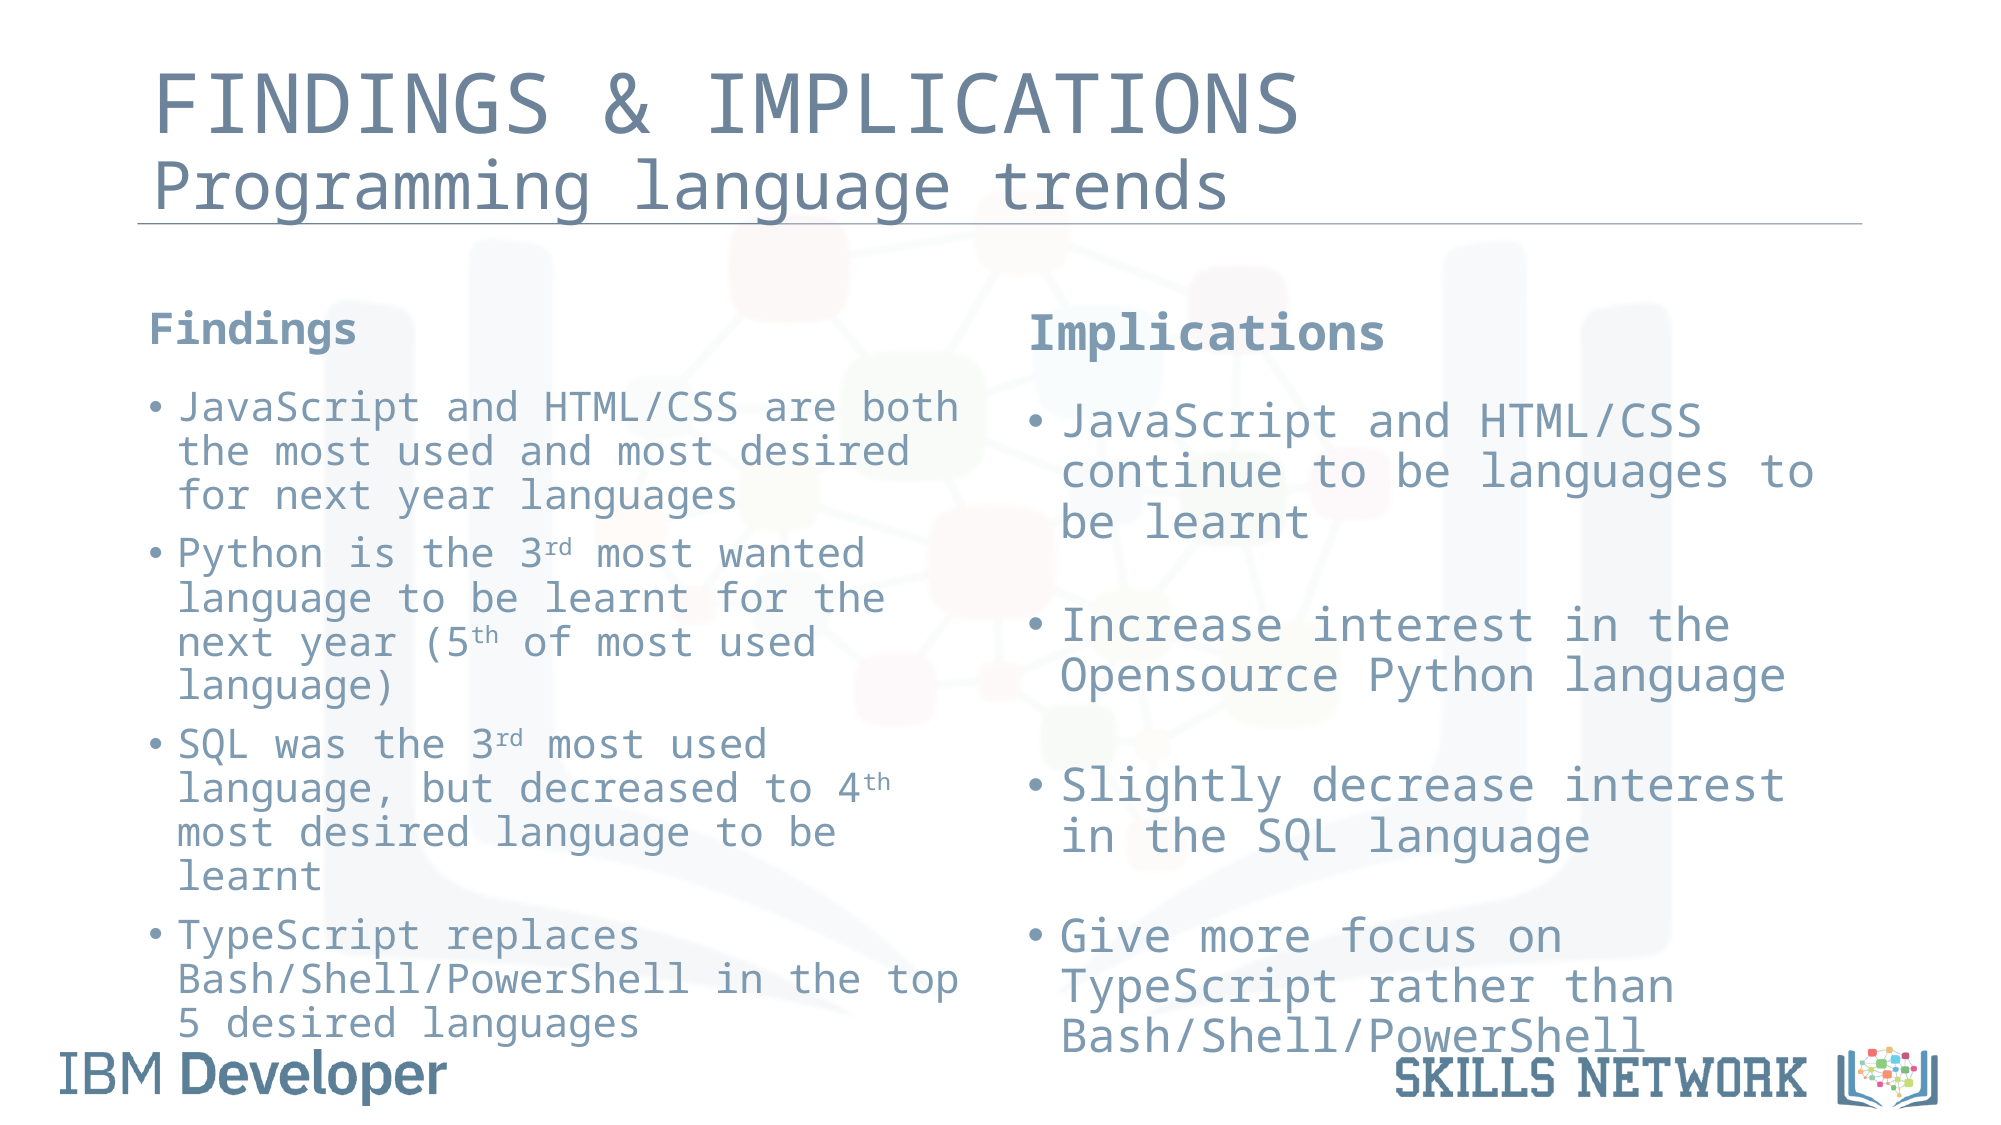

# FINDINGS & IMPLICATIONS Programming language trends
Findings
JavaScript and HTML/CSS are both the most used and most desired for next year languages
Python is the 3rd most wanted language to be learnt for the next year (5th of most used language)
SQL was the 3rd most used language, but decreased to 4th most desired language to be learnt
TypeScript replaces Bash/Shell/PowerShell in the top 5 desired languages
Implications
JavaScript and HTML/CSS continue to be languages to be learnt
Increase interest in the Opensource Python language
Slightly decrease interest in the SQL language
Give more focus on TypeScript rather than Bash/Shell/PowerShell